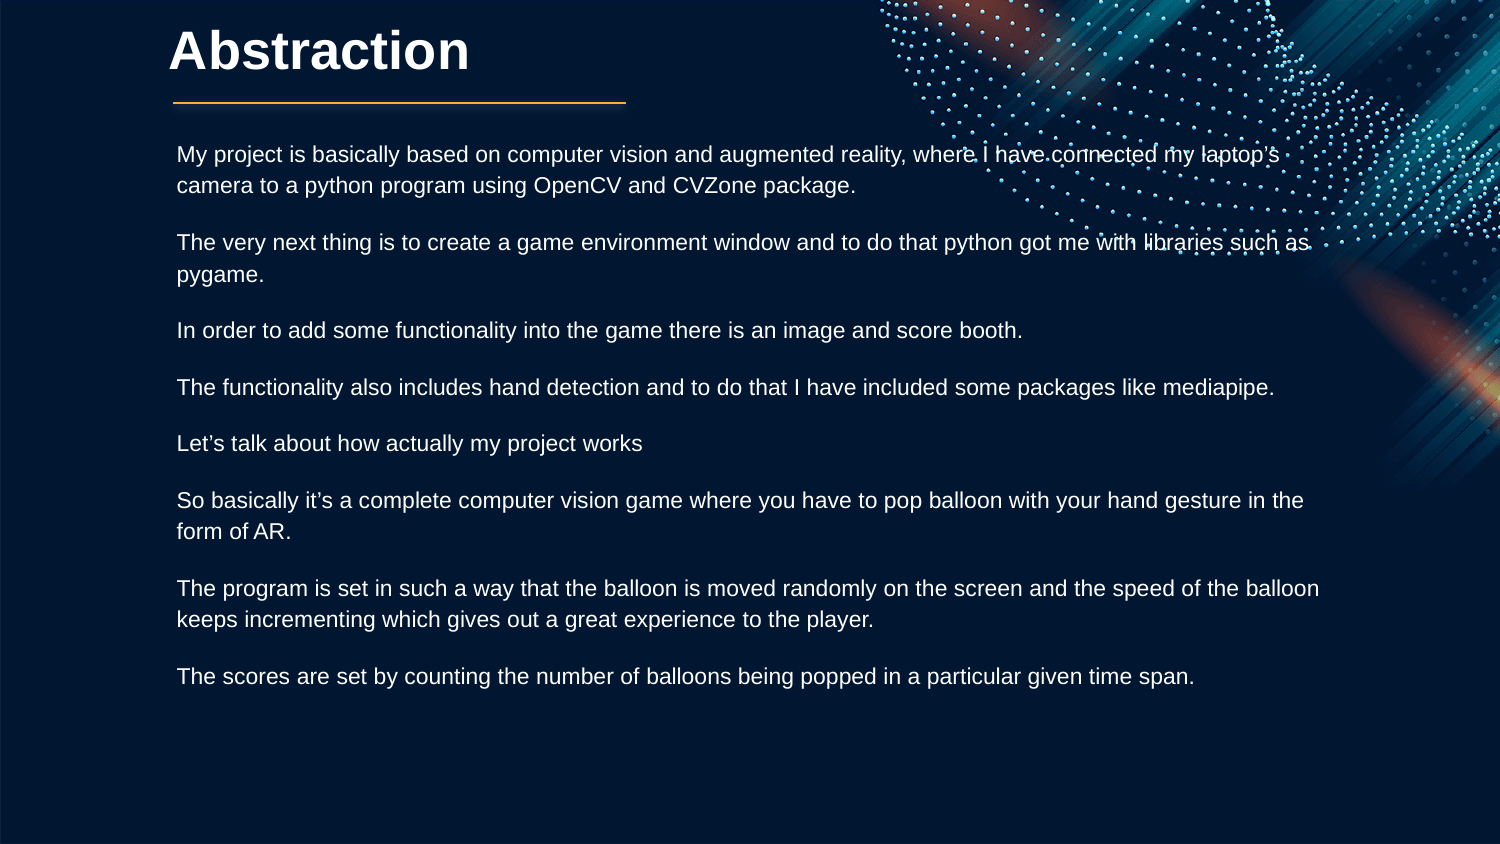

# Abstraction

My project is basically based on computer vision and augmented reality, where I have connected my laptop’s camera to a python program using OpenCV and CVZone package.
The very next thing is to create a game environment window and to do that python got me with libraries such as pygame.
In order to add some functionality into the game there is an image and score booth.
The functionality also includes hand detection and to do that I have included some packages like mediapipe.
Let’s talk about how actually my project works
So basically it’s a complete computer vision game where you have to pop balloon with your hand gesture in the form of AR.
The program is set in such a way that the balloon is moved randomly on the screen and the speed of the balloon keeps incrementing which gives out a great experience to the player.
The scores are set by counting the number of balloons being popped in a particular given time span.